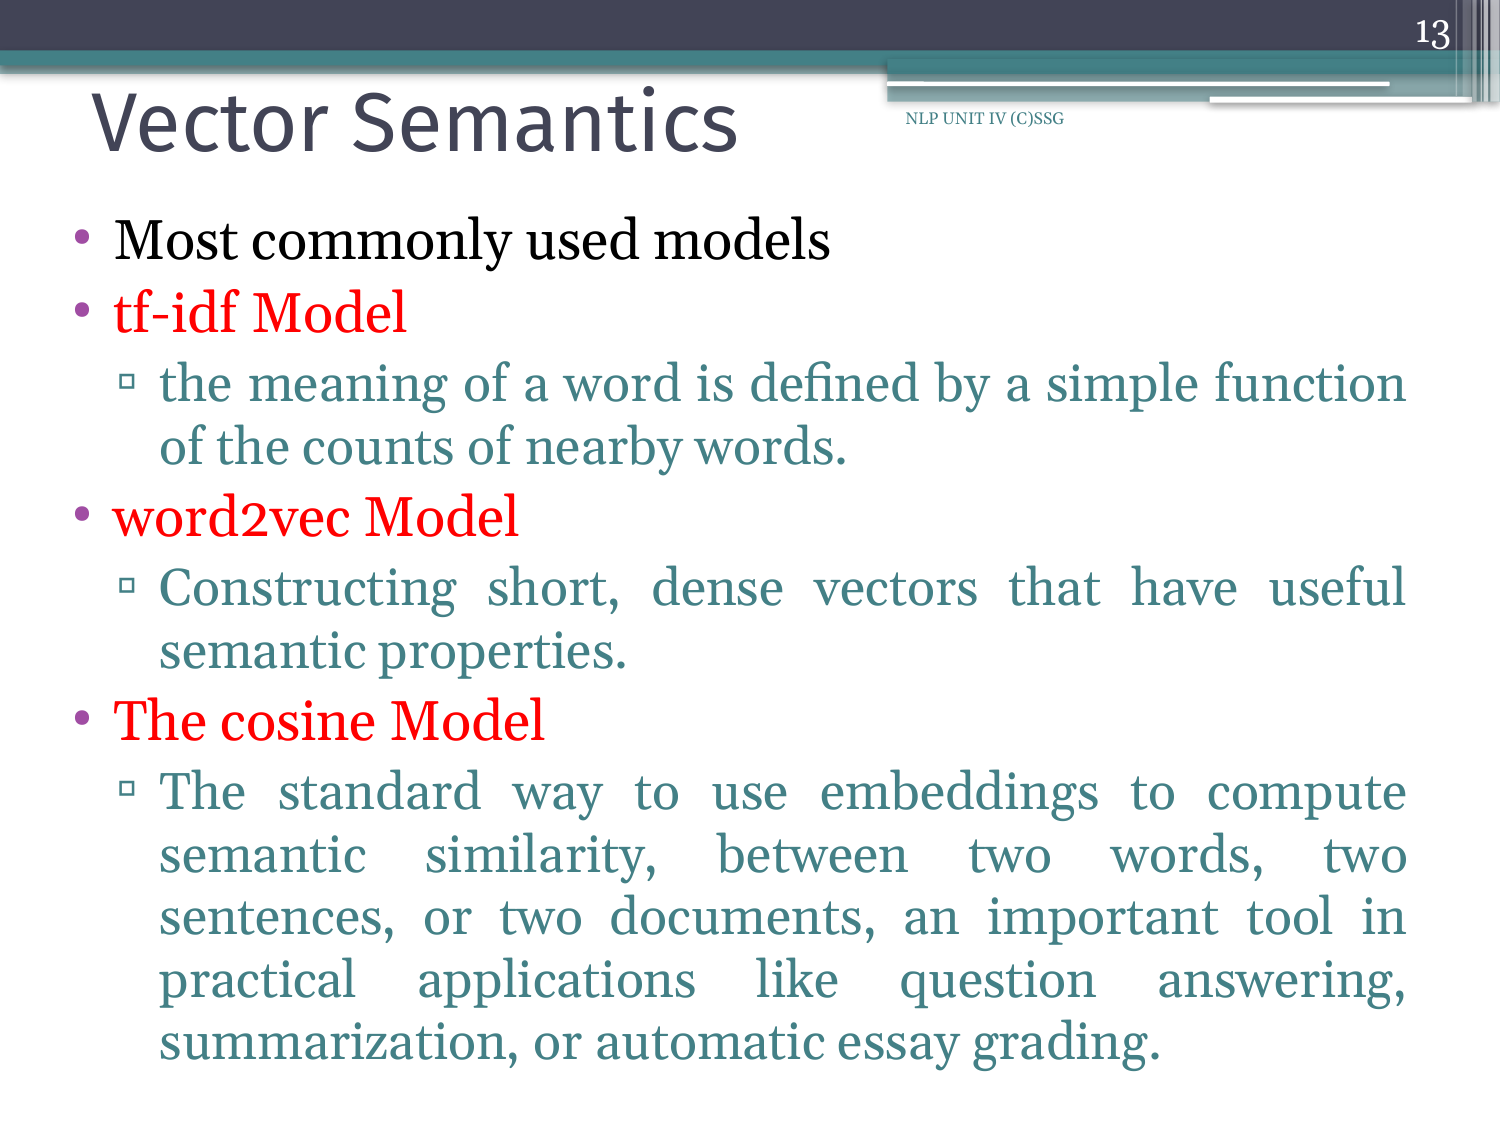

13
# Vector Semantics
NLP UNIT IV (C)SSG
Most commonly used models
tf-idf Model
the meaning of a word is defined by a simple function of the counts of nearby words.
word2vec Model
Constructing short, dense vectors that have useful semantic properties.
The cosine Model
The standard way to use embeddings to compute semantic similarity, between two words, two sentences, or two documents, an important tool in practical applications like question answering, summarization, or automatic essay grading.